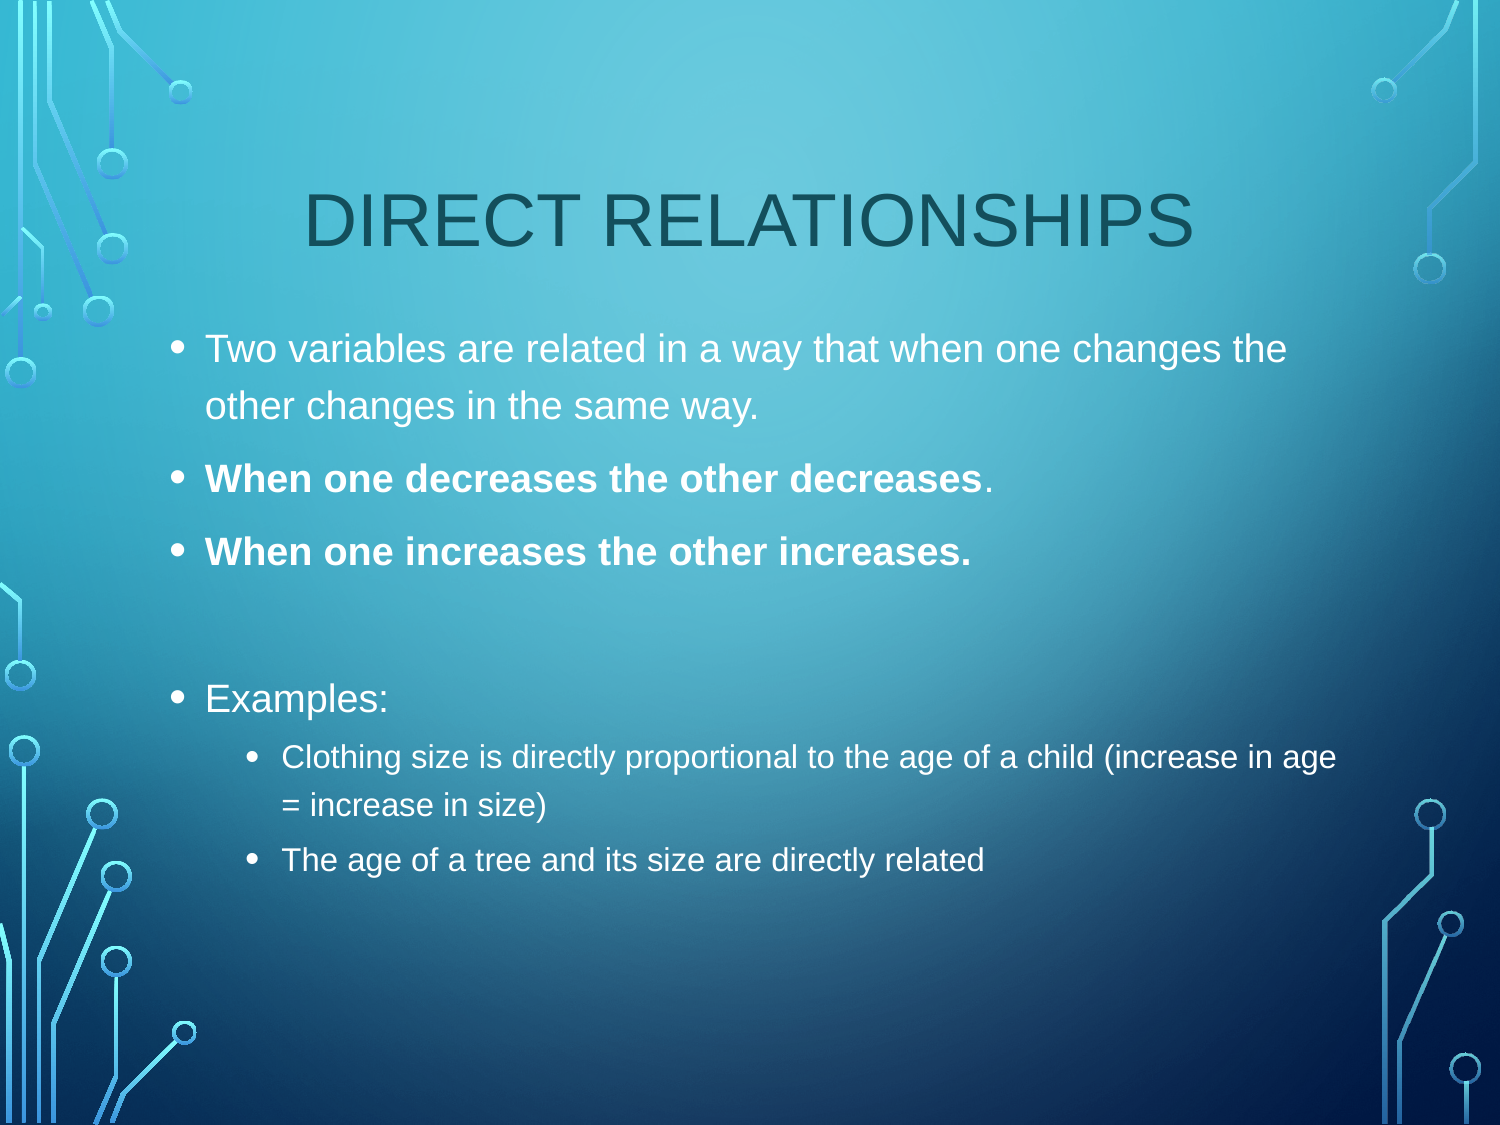

# DIRECT RELATIONSHIPS
Two variables are related in a way that when one changes the other changes in the same way.
When one decreases the other decreases.
When one increases the other increases.

Examples:
Clothing size is directly proportional to the age of a child (increase in age = increase in size)
The age of a tree and its size are directly related